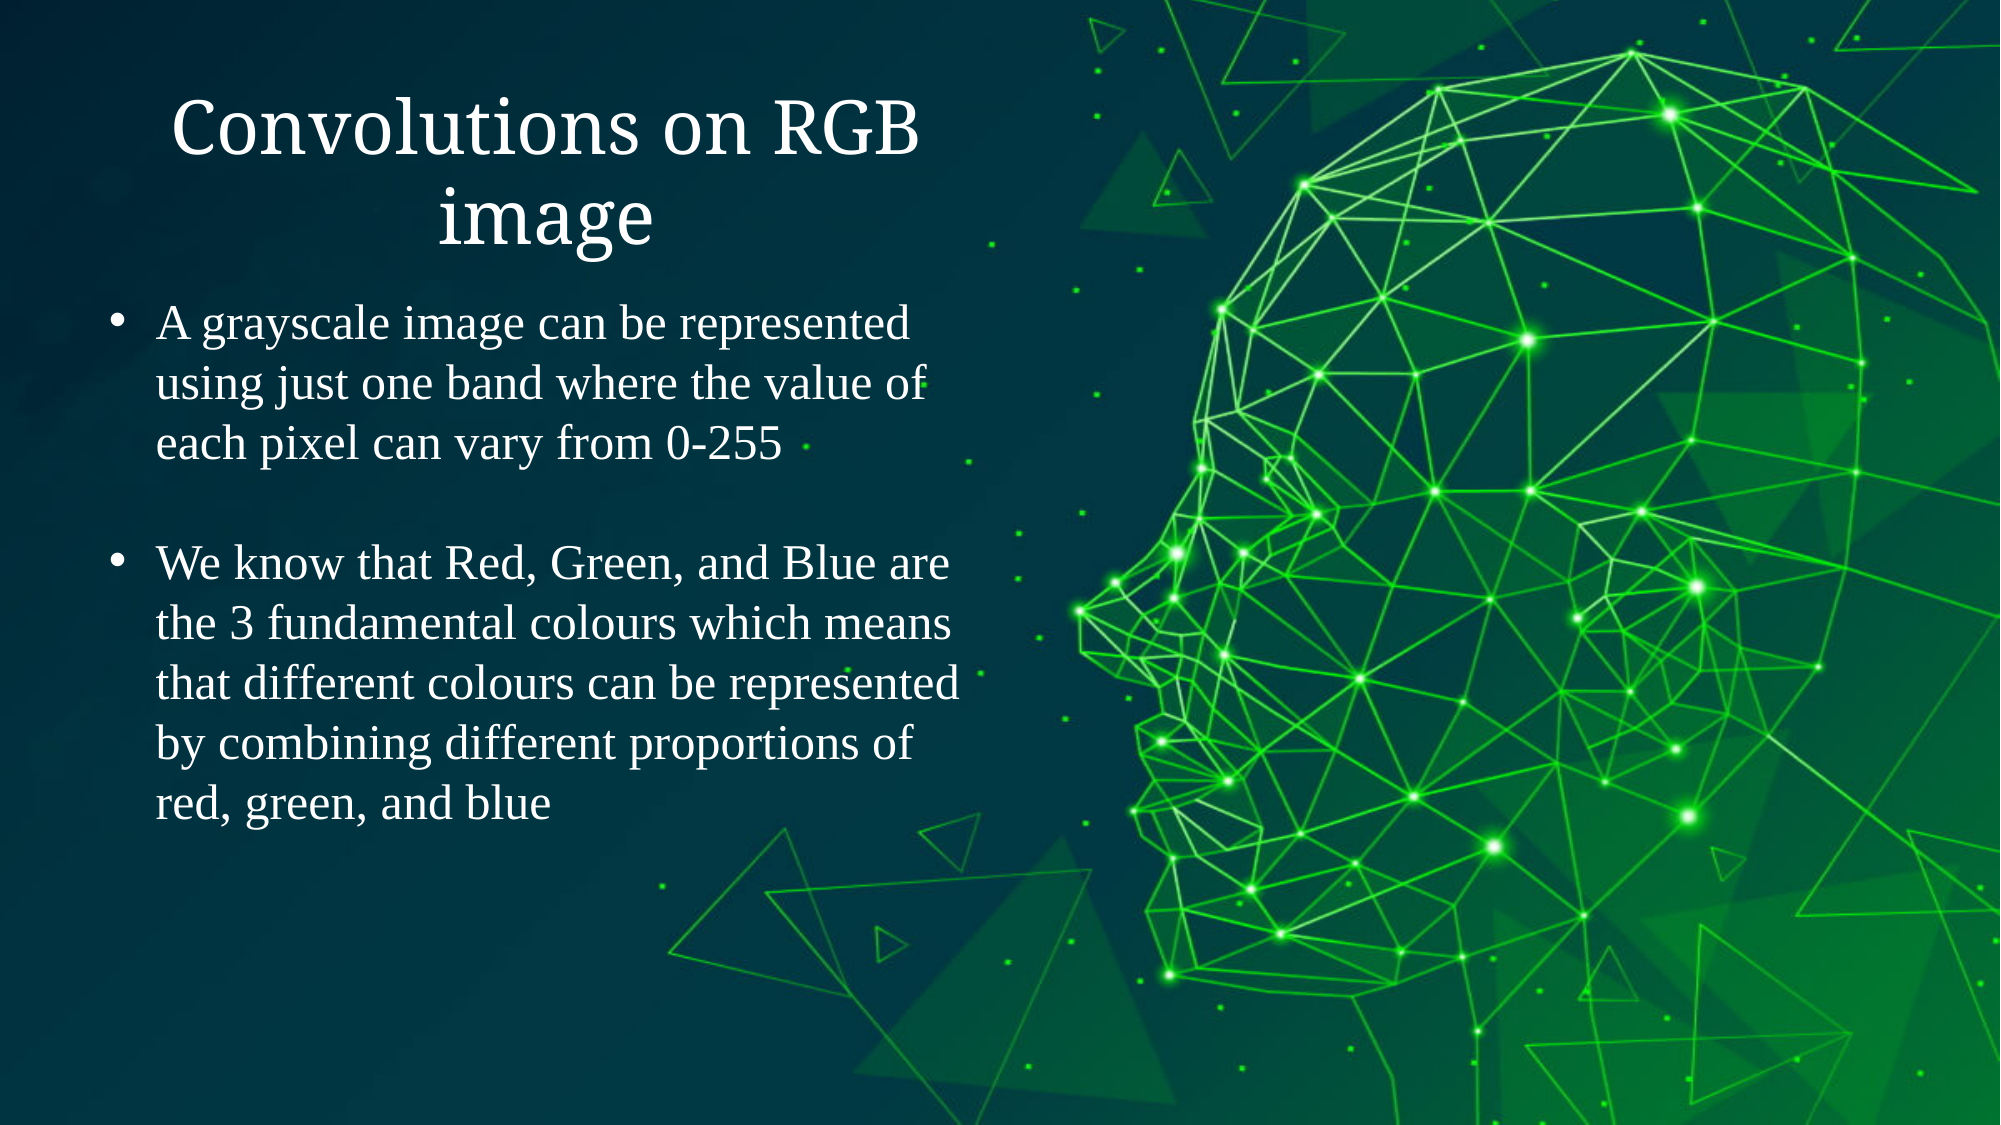

Convolutions on RGB image
A grayscale image can be represented using just one band where the value of each pixel can vary from 0-255

We know that Red, Green, and Blue are the 3 fundamental colours which means that different colours can be represented by combining different proportions of red, green, and blue